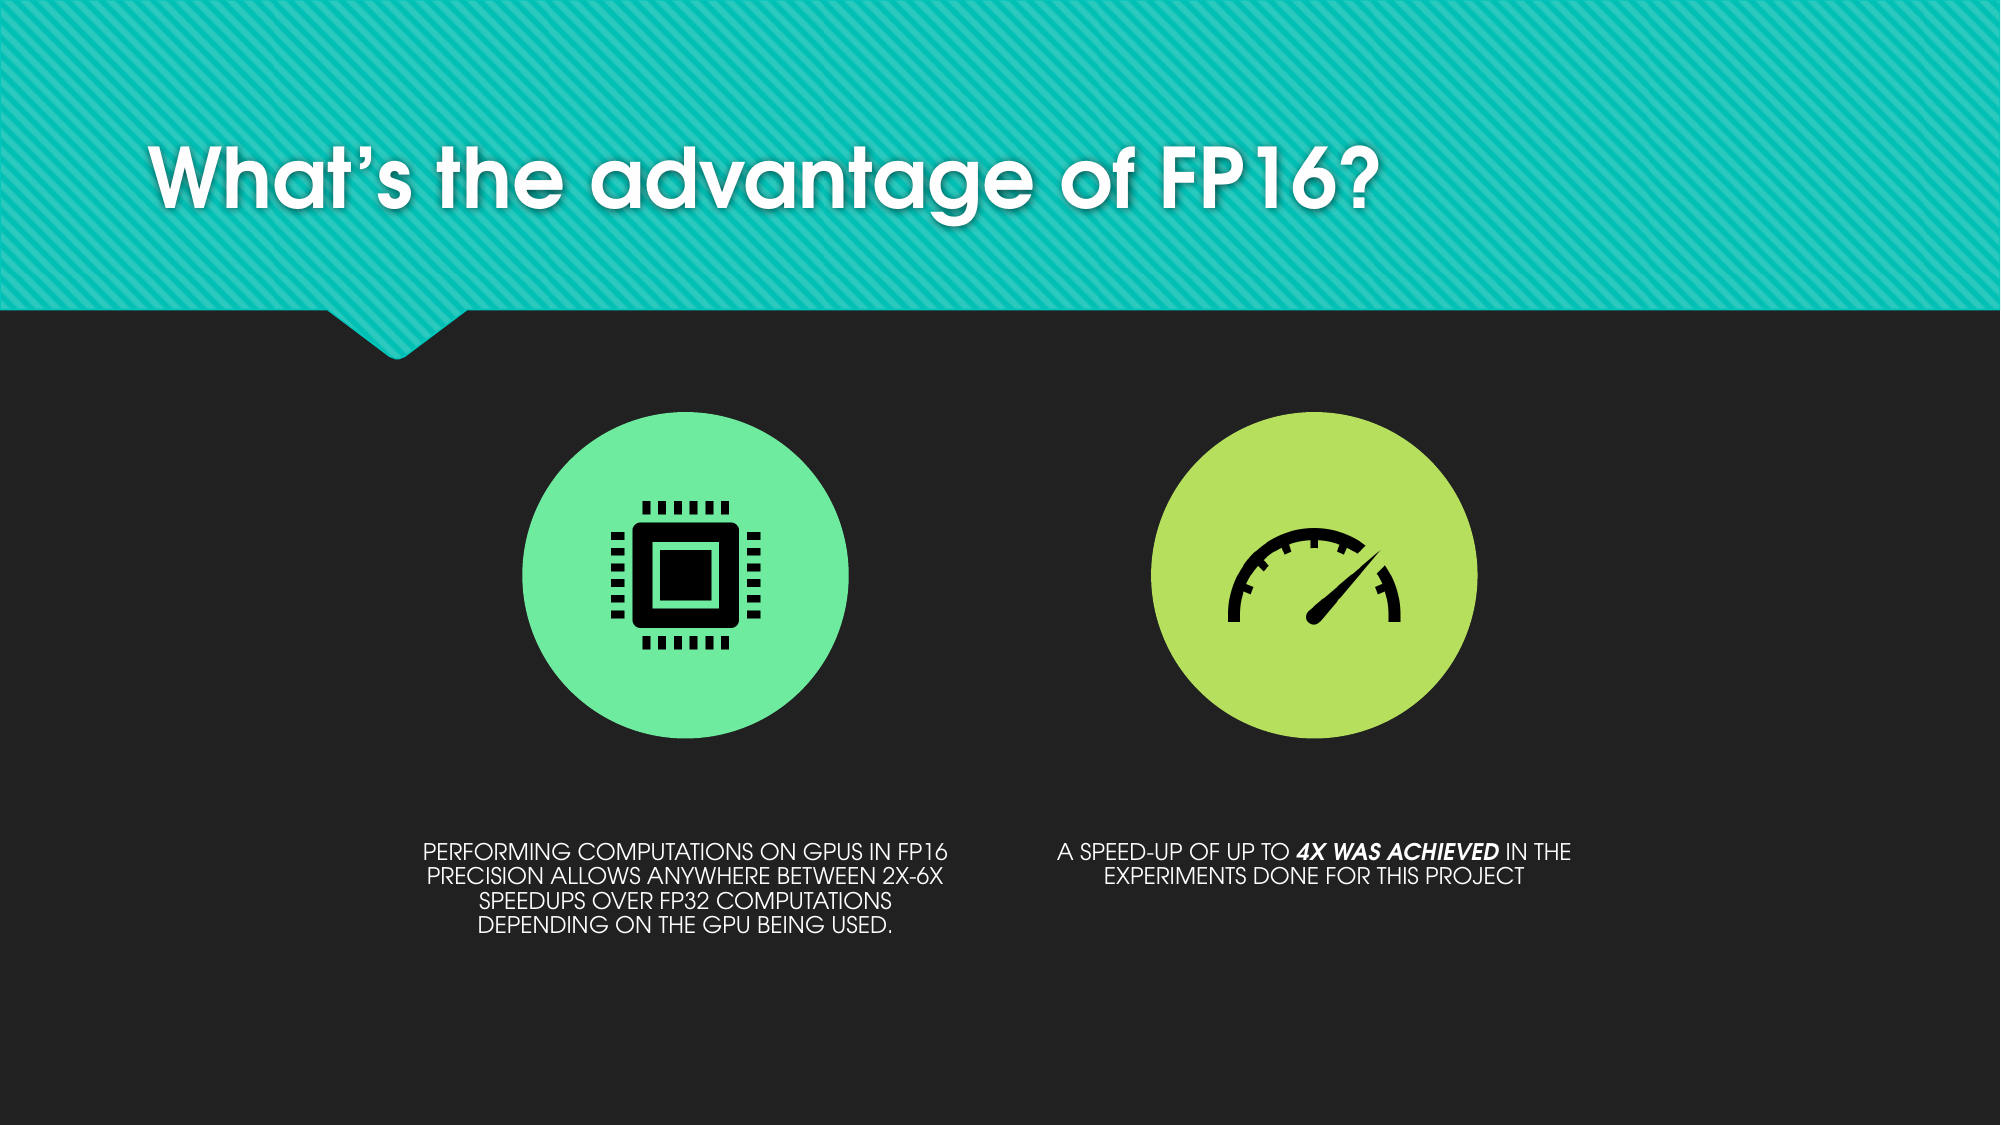

# What’s the advantage of FP16?
Performing computations on GPUs in FP16 precision allows anywhere between 2X-6x speedups over FP32 computations depending on the GPU being used.
A speed-up of up to 4X was achieved in the experiments done for this project